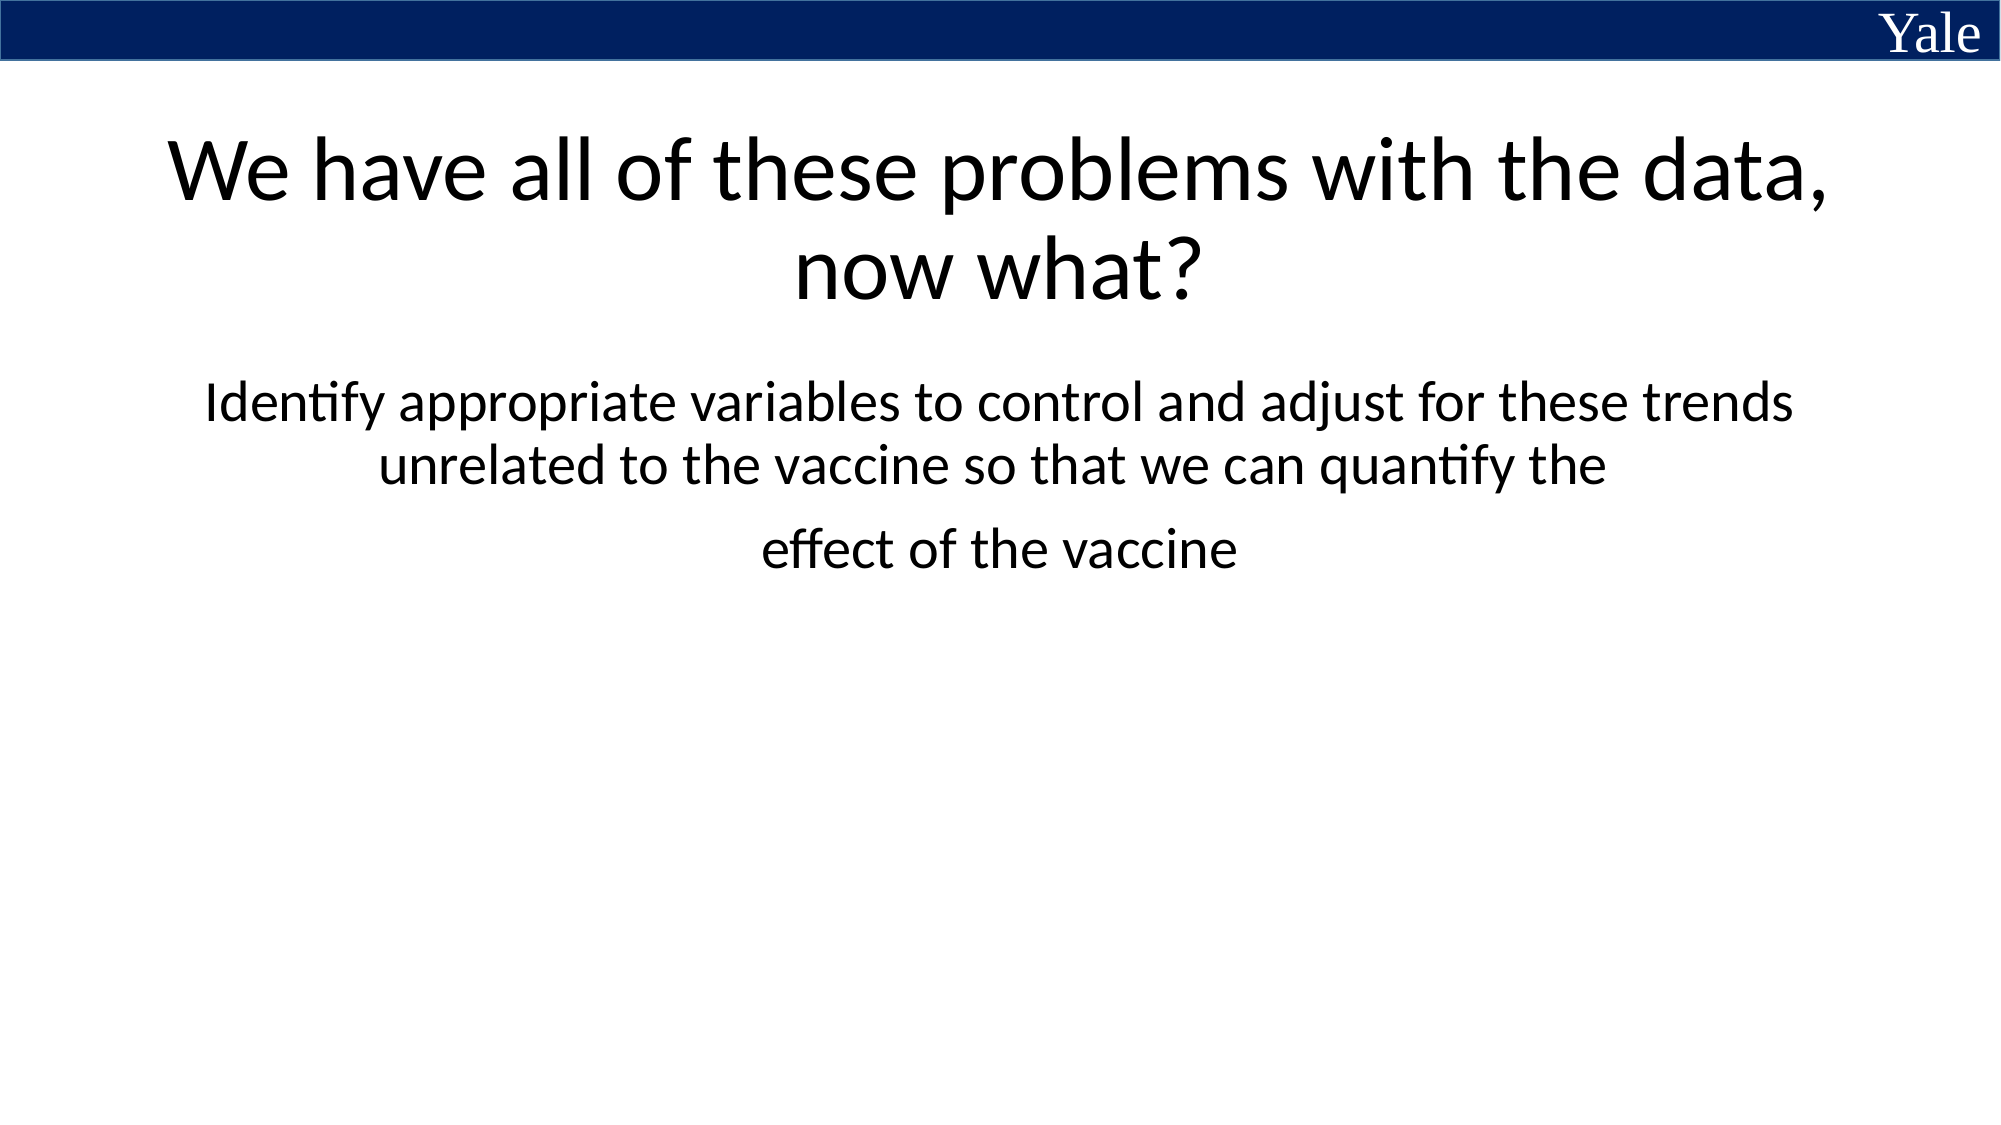

# We have all of these problems with the data, now what?
Identify appropriate variables to control and adjust for these trends unrelated to the vaccine so that we can quantify the
effect of the vaccine